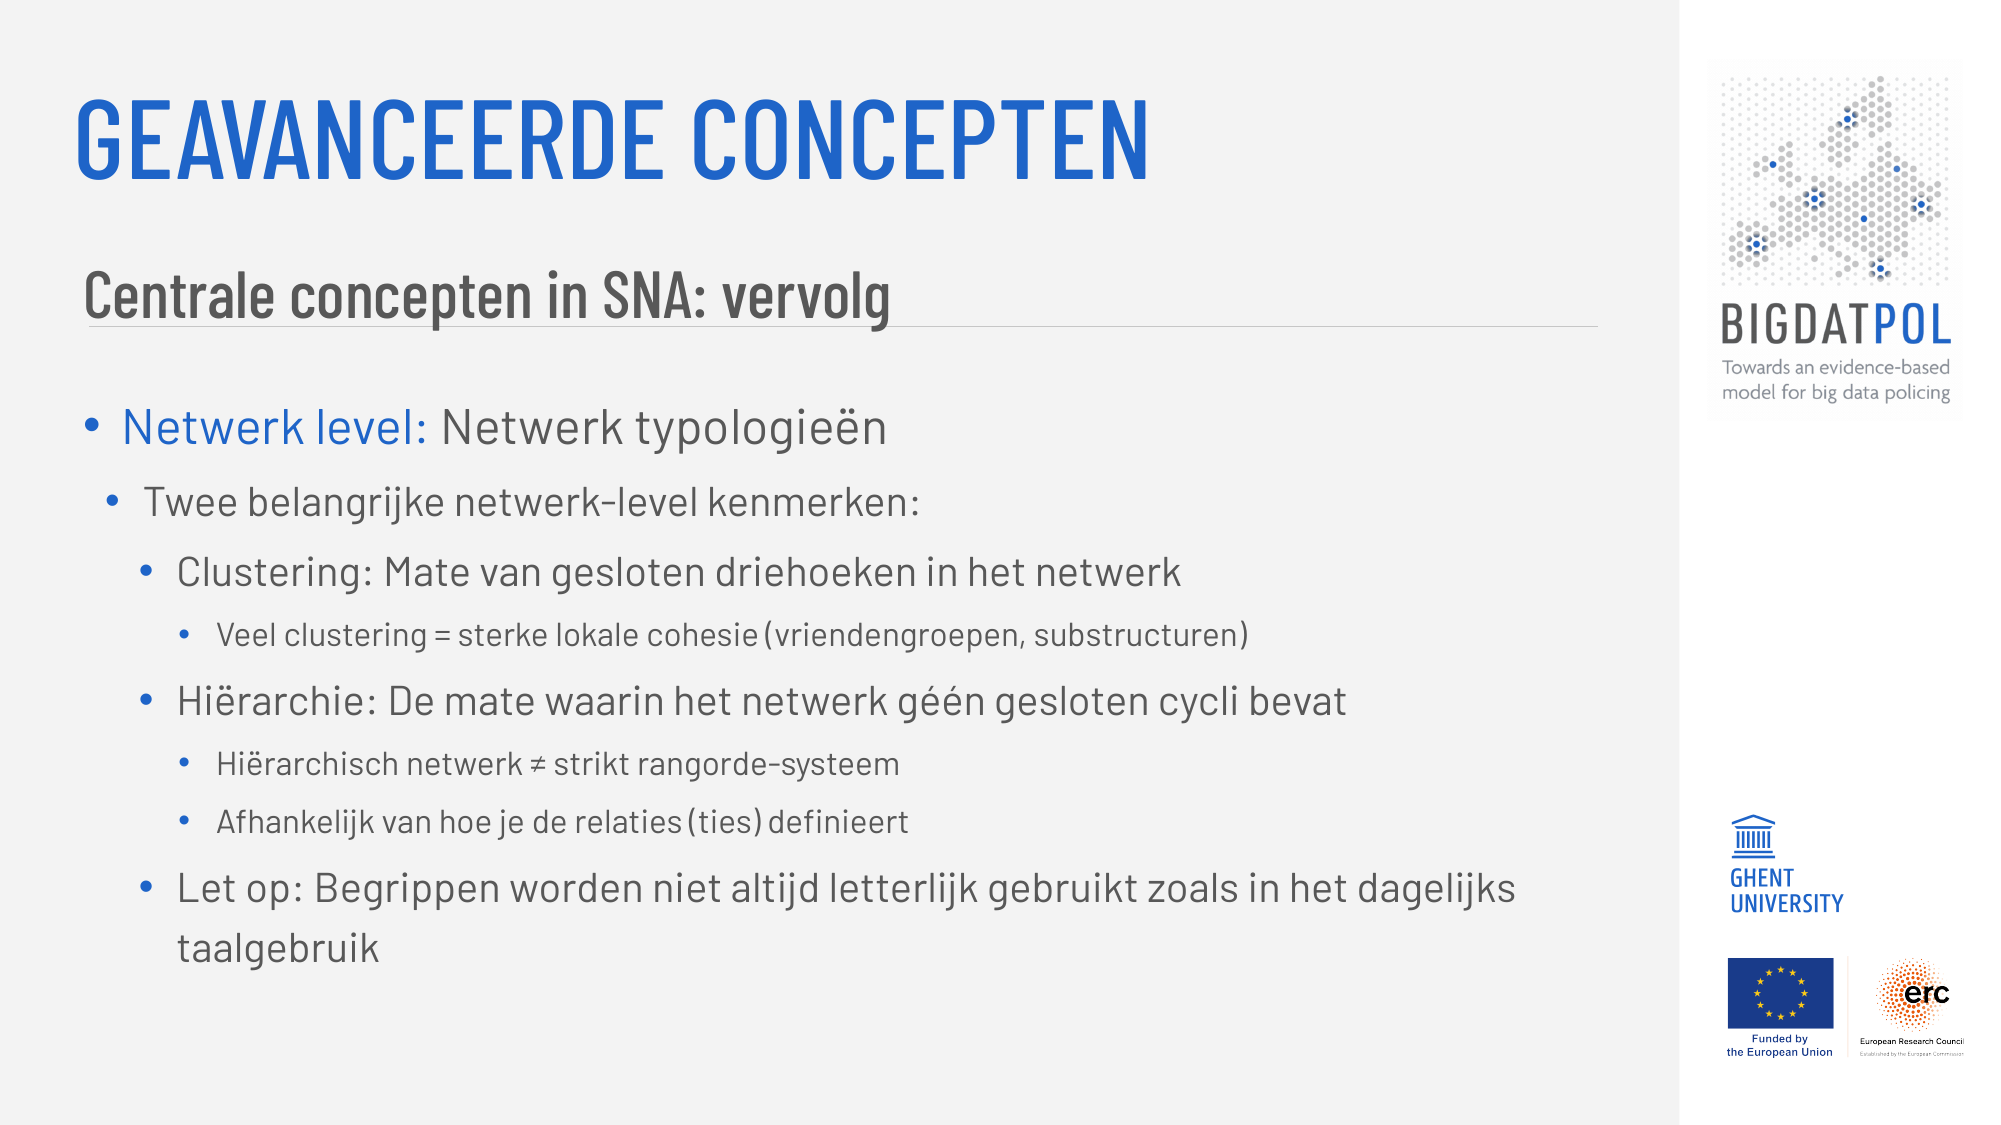

# Geavanceerde concepten
Centrale concepten in SNA: vervolg
Netwerk level: Netwerk typologieën
Twee belangrijke netwerk-level kenmerken:
Clustering: Mate van gesloten driehoeken in het netwerk
Veel clustering = sterke lokale cohesie (vriendengroepen, substructuren)
Hiërarchie: De mate waarin het netwerk géén gesloten cycli bevat
Hiërarchisch netwerk ≠ strikt rangorde-systeem
Afhankelijk van hoe je de relaties (ties) definieert
Let op: Begrippen worden niet altijd letterlijk gebruikt zoals in het dagelijks taalgebruik